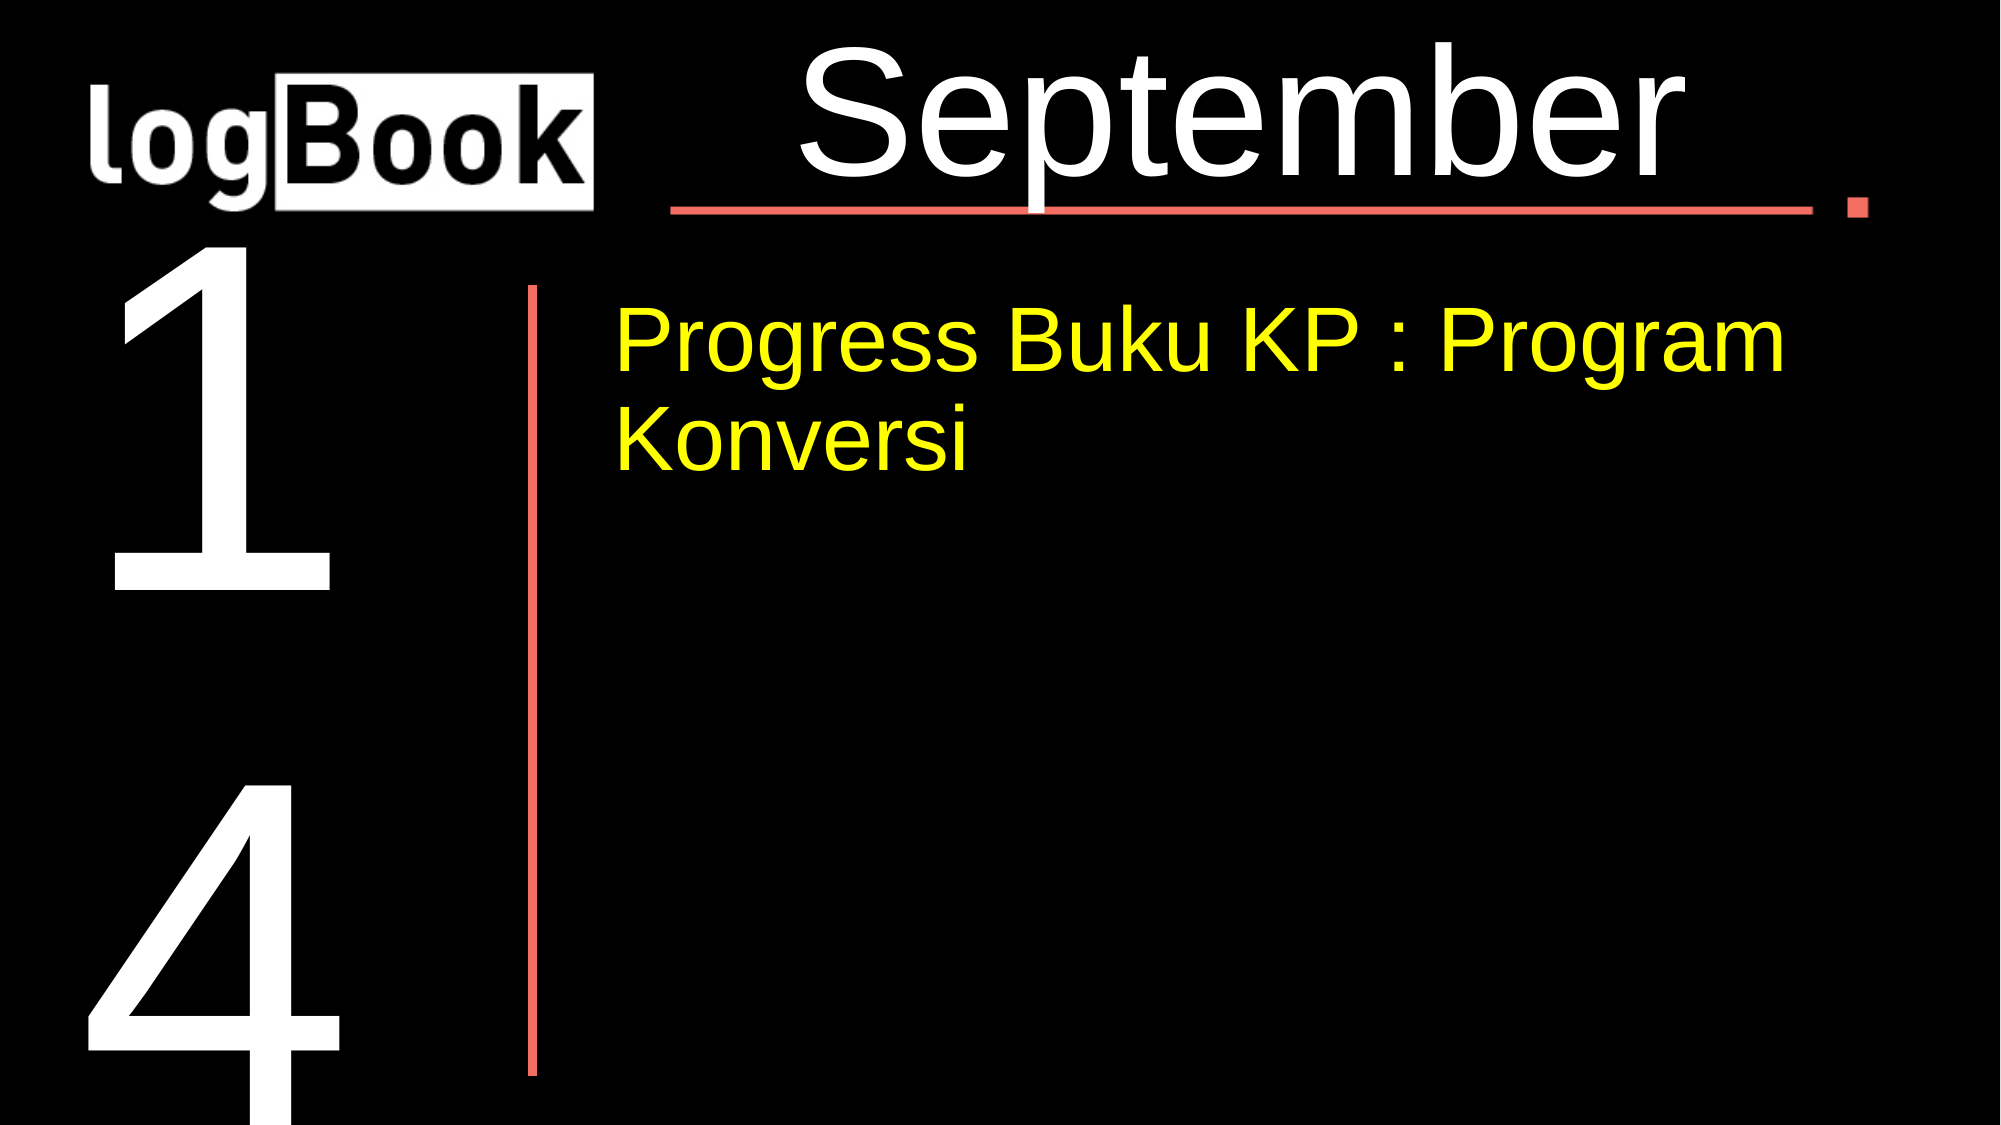

September
14
Progress Buku KP : Program Konversi